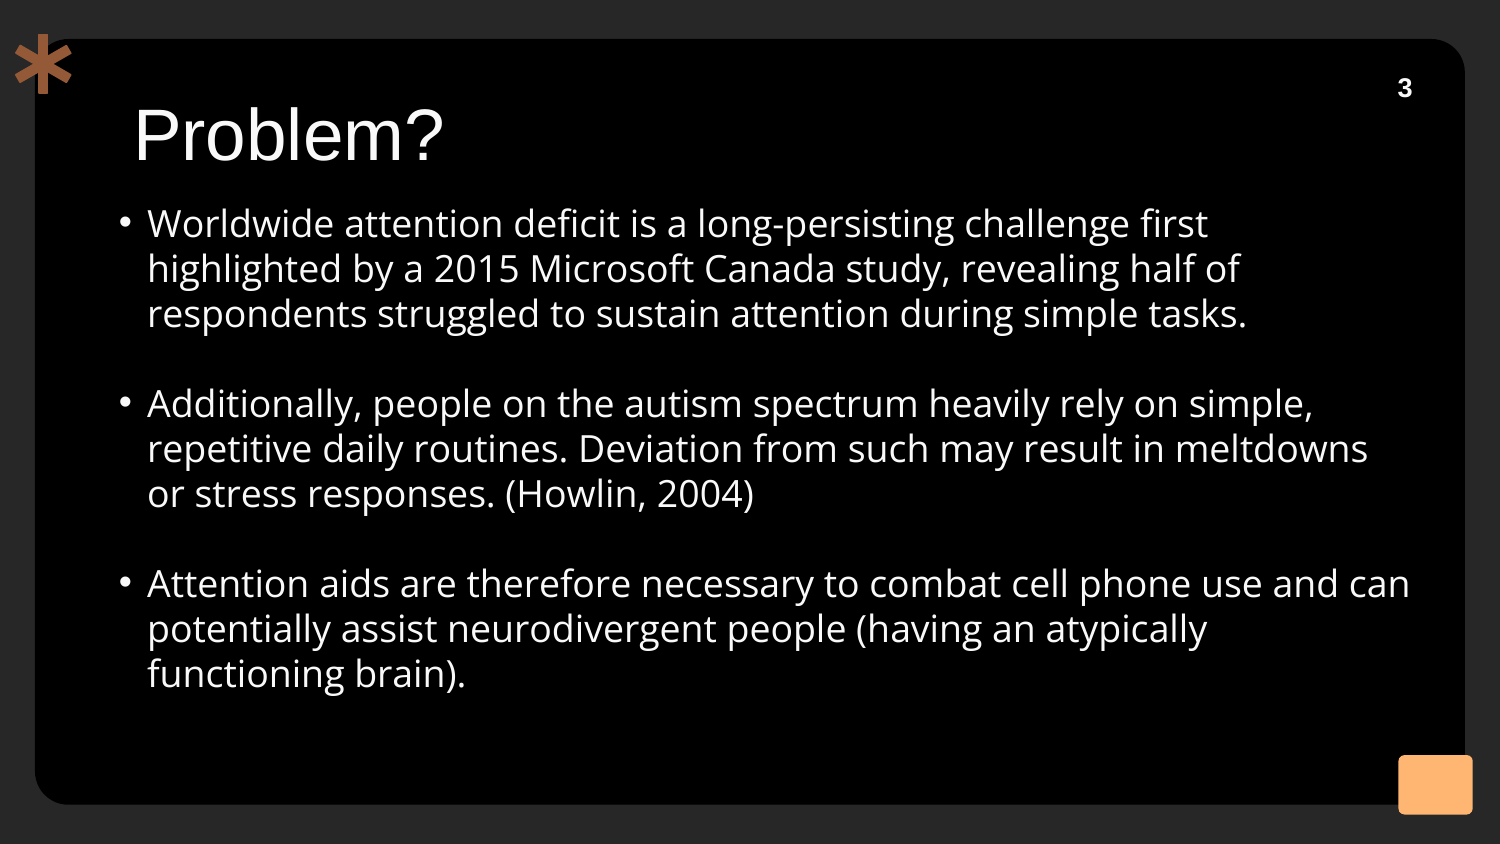

3
# Problem?
Worldwide attention deficit is a long-persisting challenge first highlighted by a 2015 Microsoft Canada study, revealing half of respondents struggled to sustain attention during simple tasks.

Additionally, people on the autism spectrum heavily rely on simple, repetitive daily routines. Deviation from such may result in meltdowns or stress responses. (Howlin, 2004)

Attention aids are therefore necessary to combat cell phone use and can potentially assist neurodivergent people (having an atypically functioning brain).